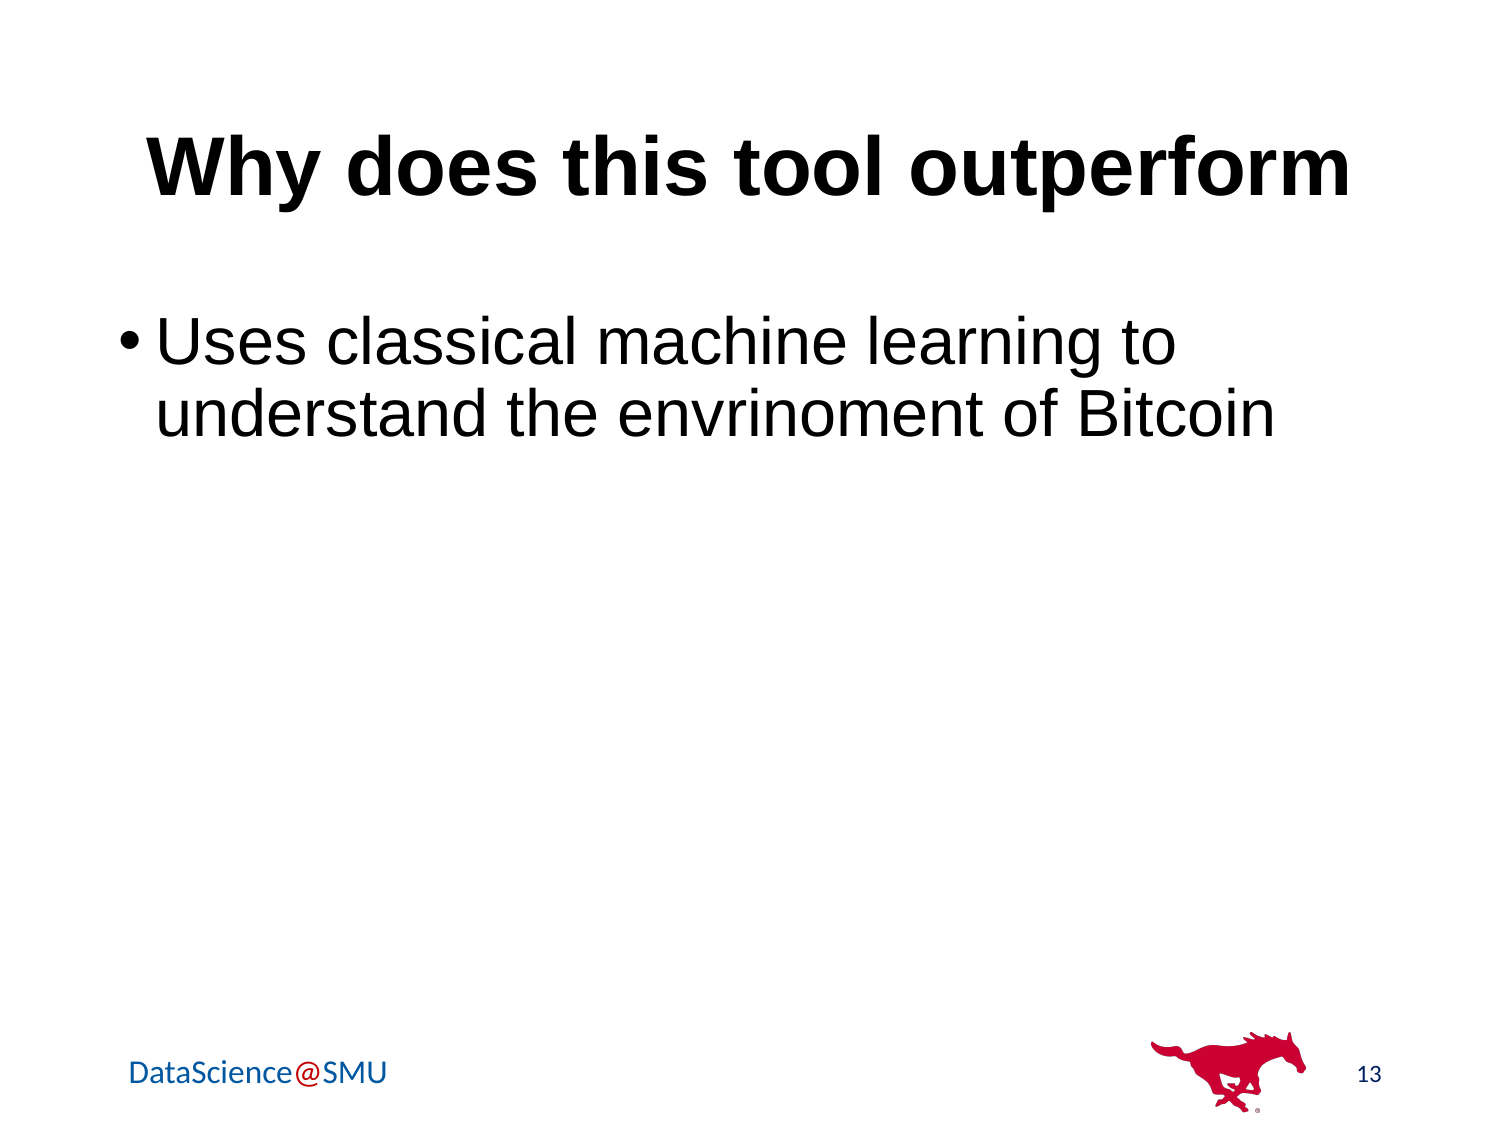

# Why does this tool outperform
Uses classical machine learning to understand the envrinoment of Bitcoin
13